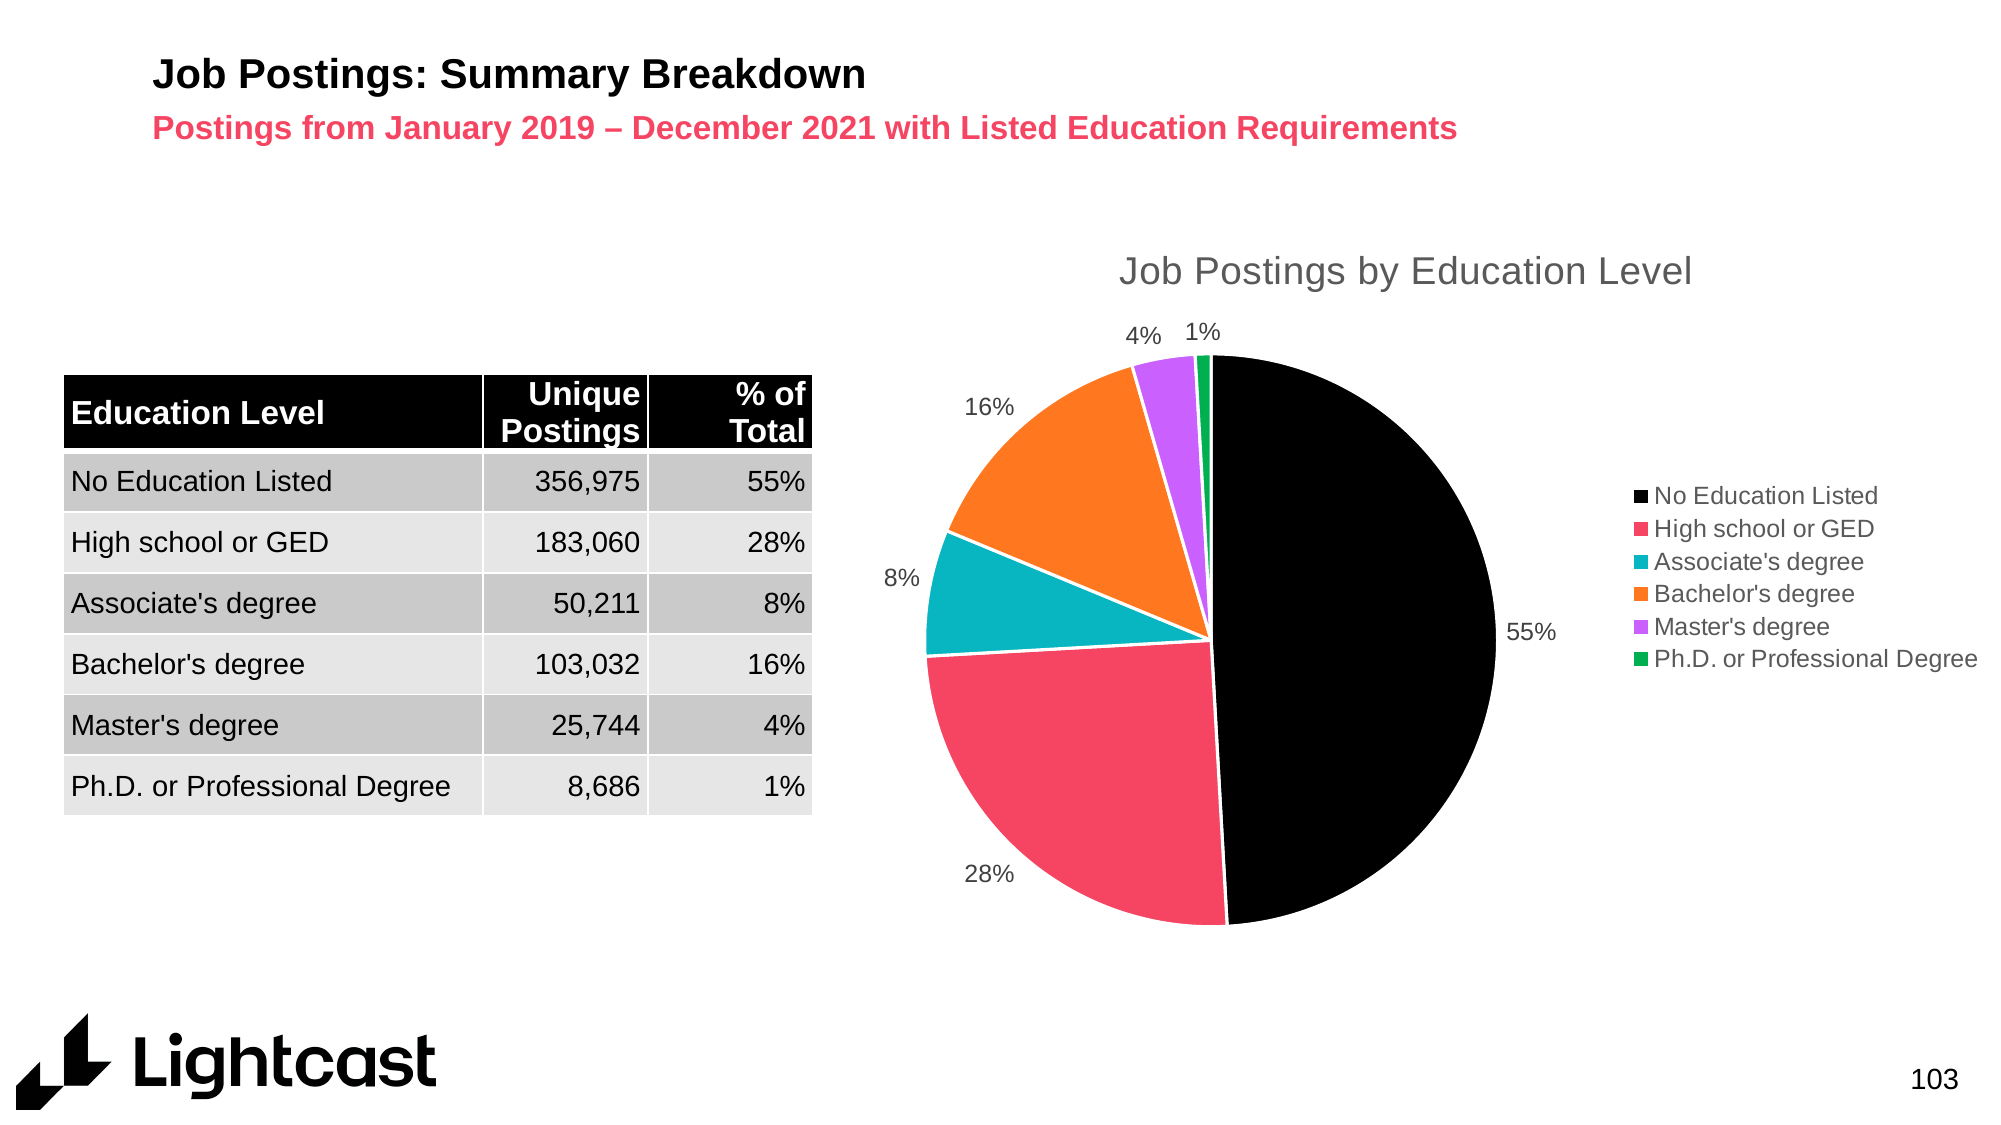

# Job Postings: Summary Breakdown
Postings from January 2019 – December 2021 with Listed Education Requirements

### Chart:

| Category | Job Postings by Education Level |
|---|---|
| No Education Listed | 0.55 |
| High school or GED | 0.28 |
| Associate's degree | 0.08 |
| Bachelor's degree | 0.16 |
| Master's degree | 0.04 |
| Ph.D. or Professional Degree | 0.01 |
| Education Level | Unique Postings | % of Total |
| --- | --- | --- |
| No Education Listed | 356,975 | 55% |
| High school or GED | 183,060 | 28% |
| Associate's degree | 50,211 | 8% |
| Bachelor's degree | 103,032 | 16% |
| Master's degree | 25,744 | 4% |
| Ph.D. or Professional Degree | 8,686 | 1% |